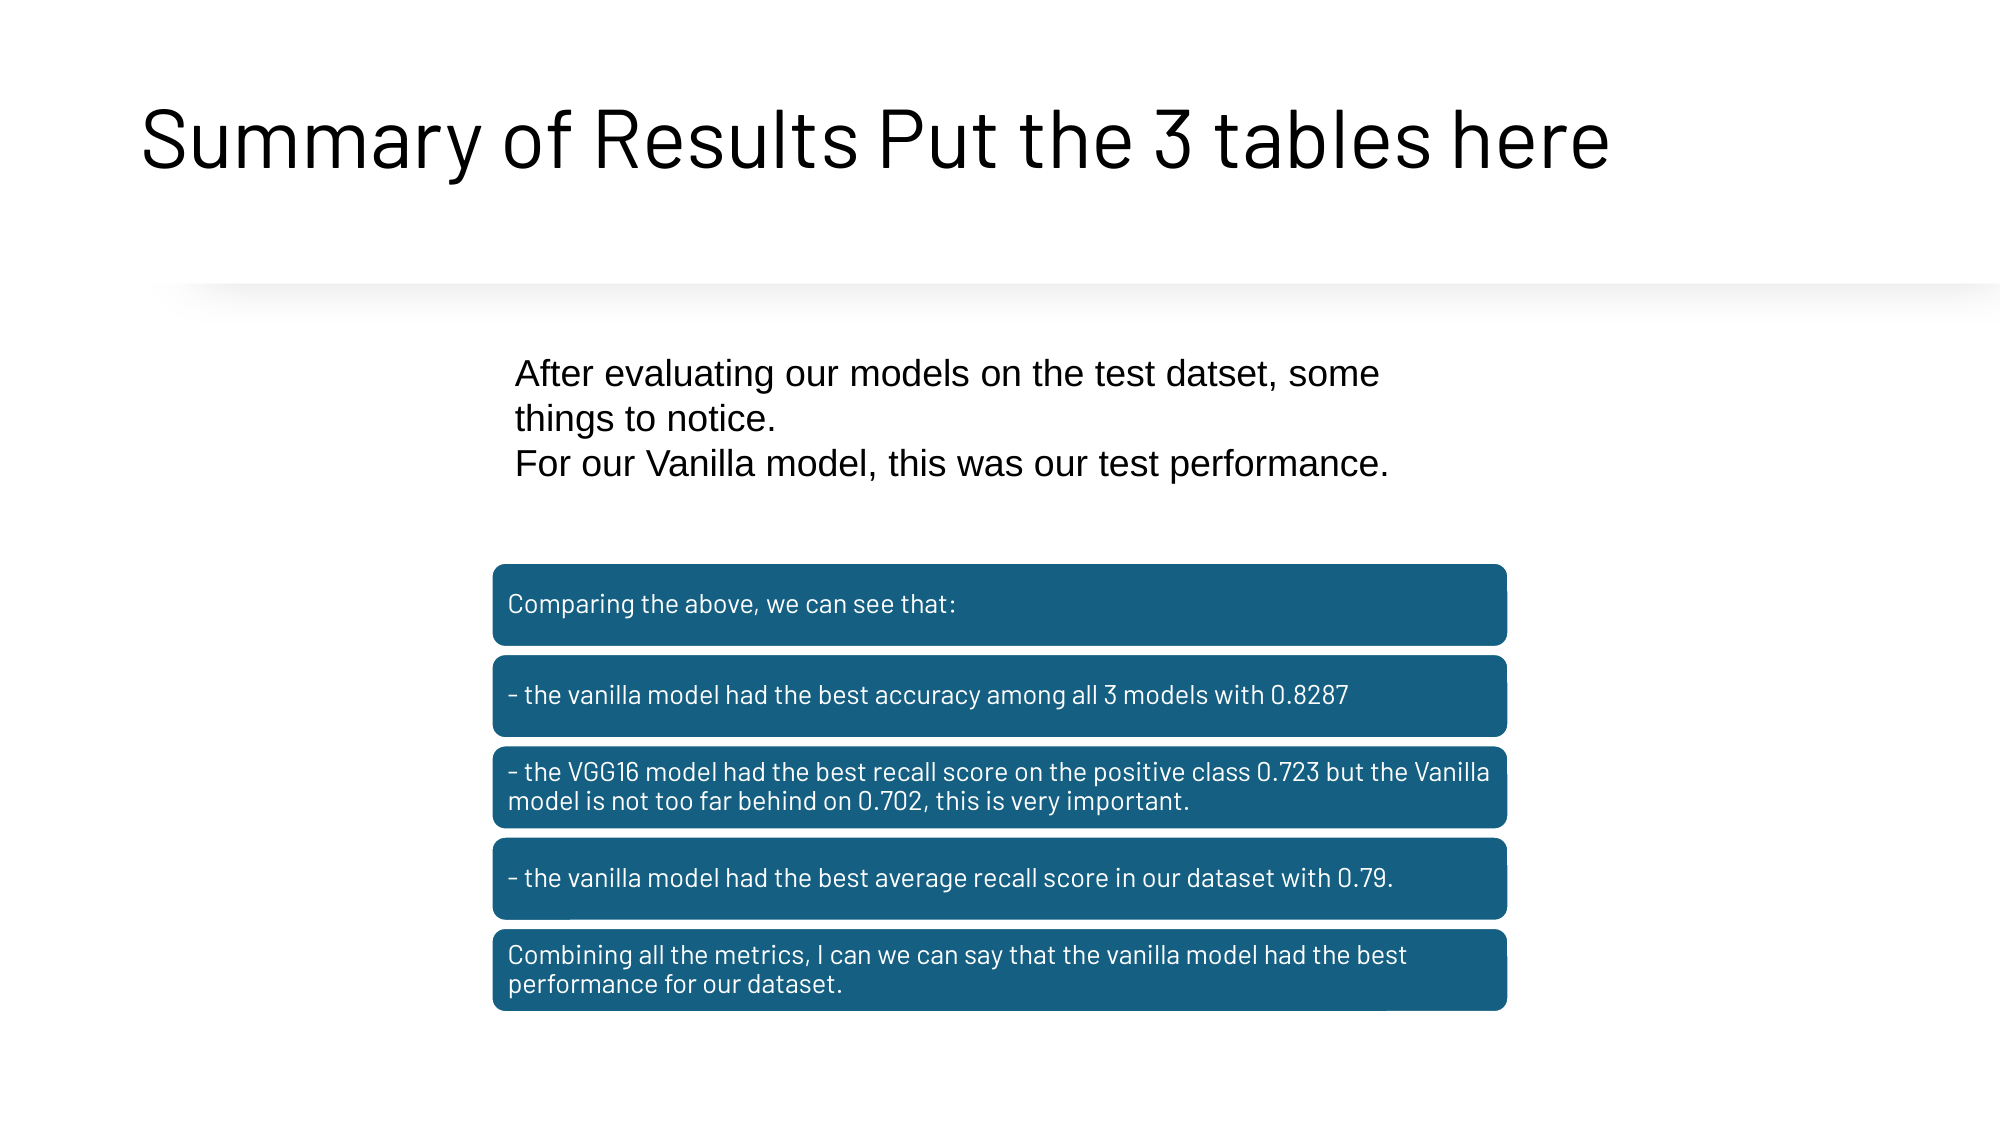

# Summary of Results Put the 3 tables here
After evaluating our models on the test datset, some things to notice.
For our Vanilla model, this was our test performance.
Comparing the above, we can see that:
- the vanilla model had the best accuracy among all 3 models with 0.8287
- the VGG16 model had the best recall score on the positive class 0.723 but the Vanilla model is not too far behind on 0.702, this is very important.
- the vanilla model had the best average recall score in our dataset with 0.79.
Combining all the metrics, I can we can say that the vanilla model had the best performance for our dataset.